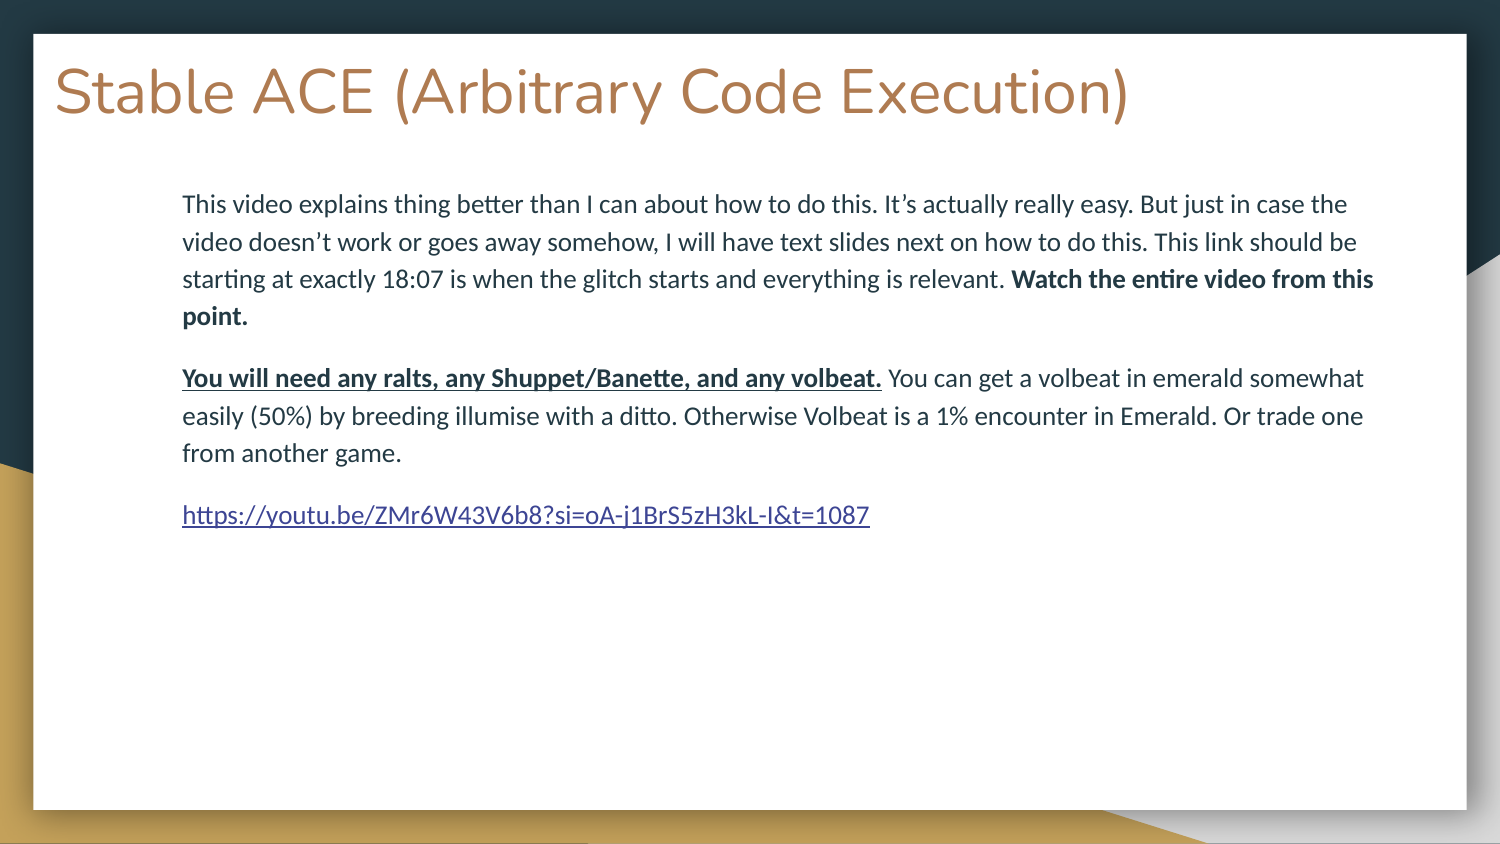

# Stable ACE (Arbitrary Code Execution)
This video explains thing better than I can about how to do this. It’s actually really easy. But just in case the video doesn’t work or goes away somehow, I will have text slides next on how to do this. This link should be starting at exactly 18:07 is when the glitch starts and everything is relevant. Watch the entire video from this point.
You will need any ralts, any Shuppet/Banette, and any volbeat. You can get a volbeat in emerald somewhat easily (50%) by breeding illumise with a ditto. Otherwise Volbeat is a 1% encounter in Emerald. Or trade one from another game.
https://youtu.be/ZMr6W43V6b8?si=oA-j1BrS5zH3kL-I&t=1087